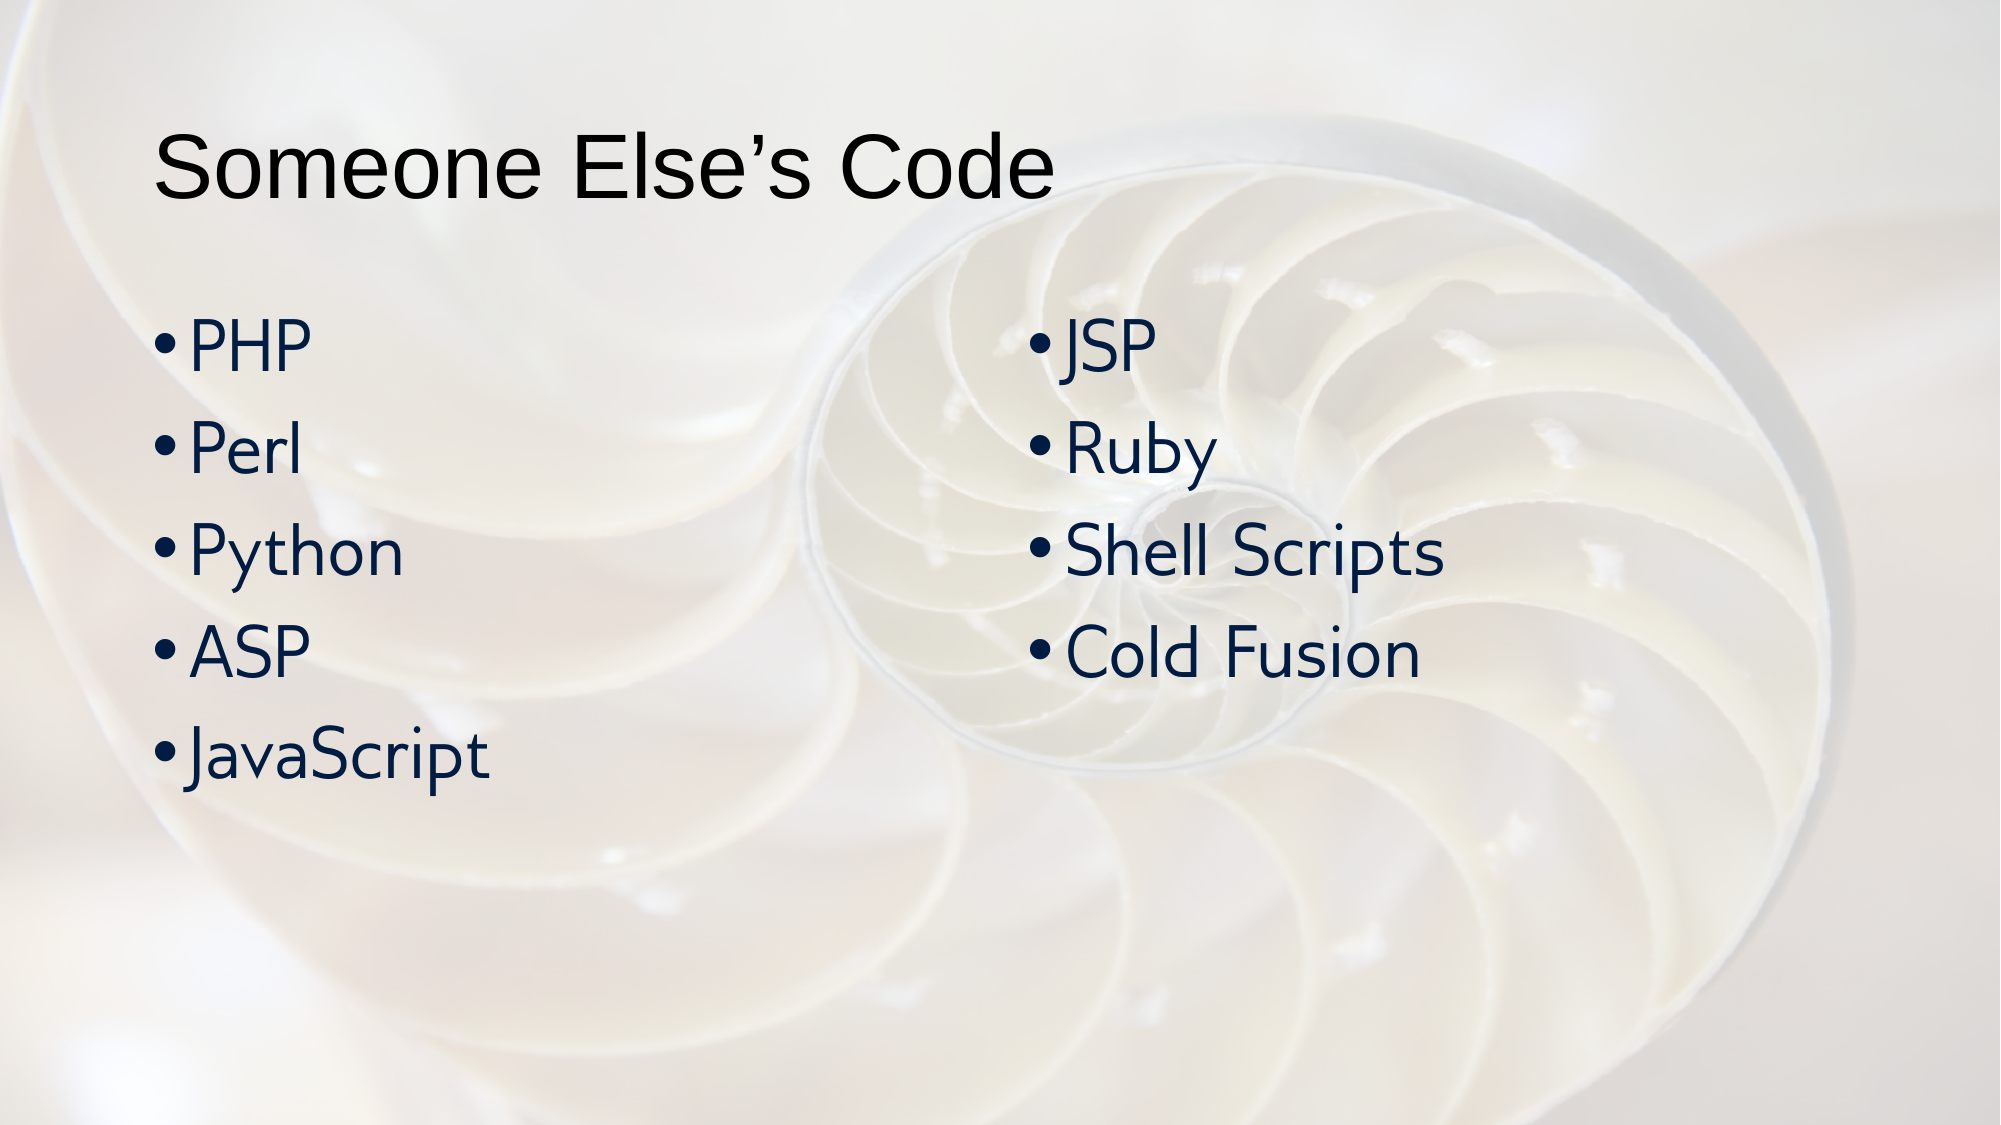

# Someone Else’s Code
PHP
Perl
Python
ASP
JavaScript

JSP
Ruby
Shell Scripts
Cold Fusion